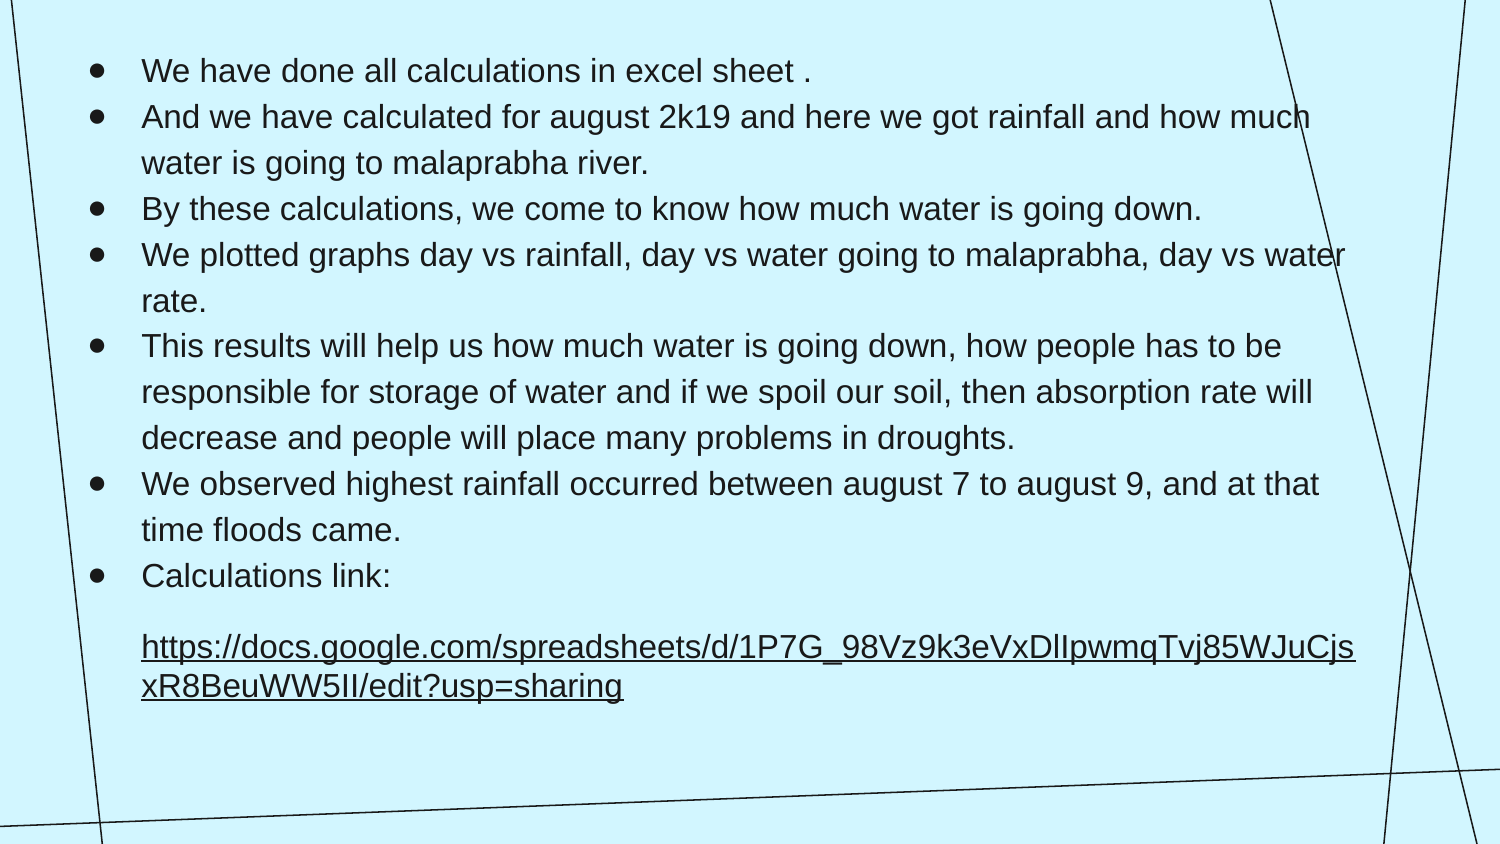

We have done all calculations in excel sheet .
And we have calculated for august 2k19 and here we got rainfall and how much water is going to malaprabha river.
By these calculations, we come to know how much water is going down.
We plotted graphs day vs rainfall, day vs water going to malaprabha, day vs water rate.
This results will help us how much water is going down, how people has to be responsible for storage of water and if we spoil our soil, then absorption rate will decrease and people will place many problems in droughts.
We observed highest rainfall occurred between august 7 to august 9, and at that time floods came.
Calculations link:
https://docs.google.com/spreadsheets/d/1P7G_98Vz9k3eVxDlIpwmqTvj85WJuCjsxR8BeuWW5II/edit?usp=sharing